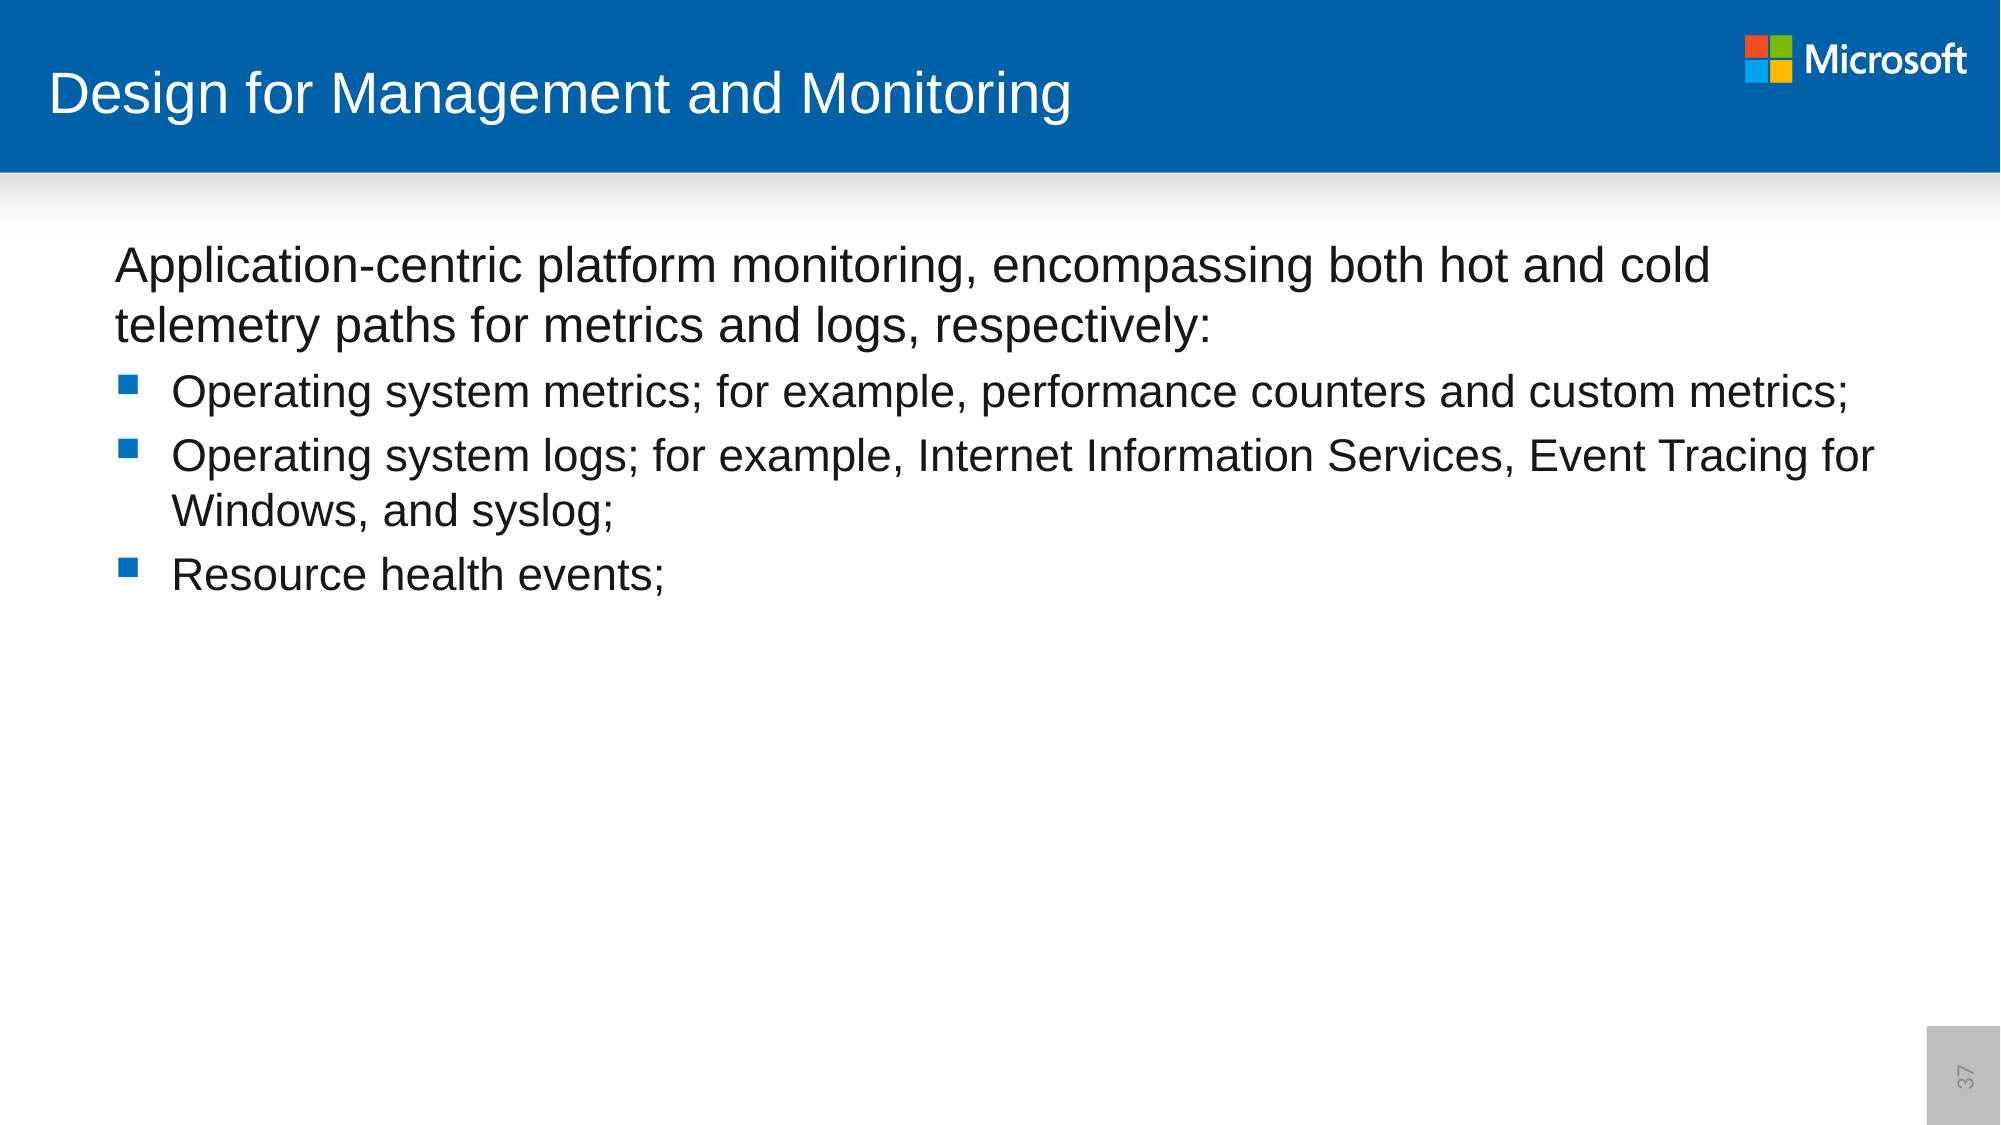

# Design for Management and Monitoring
Application-centric platform monitoring, encompassing both hot and cold telemetry paths for metrics and logs, respectively:
Operating system metrics; for example, performance counters and custom metrics;
Operating system logs; for example, Internet Information Services, Event Tracing for Windows, and syslog;
Resource health events;